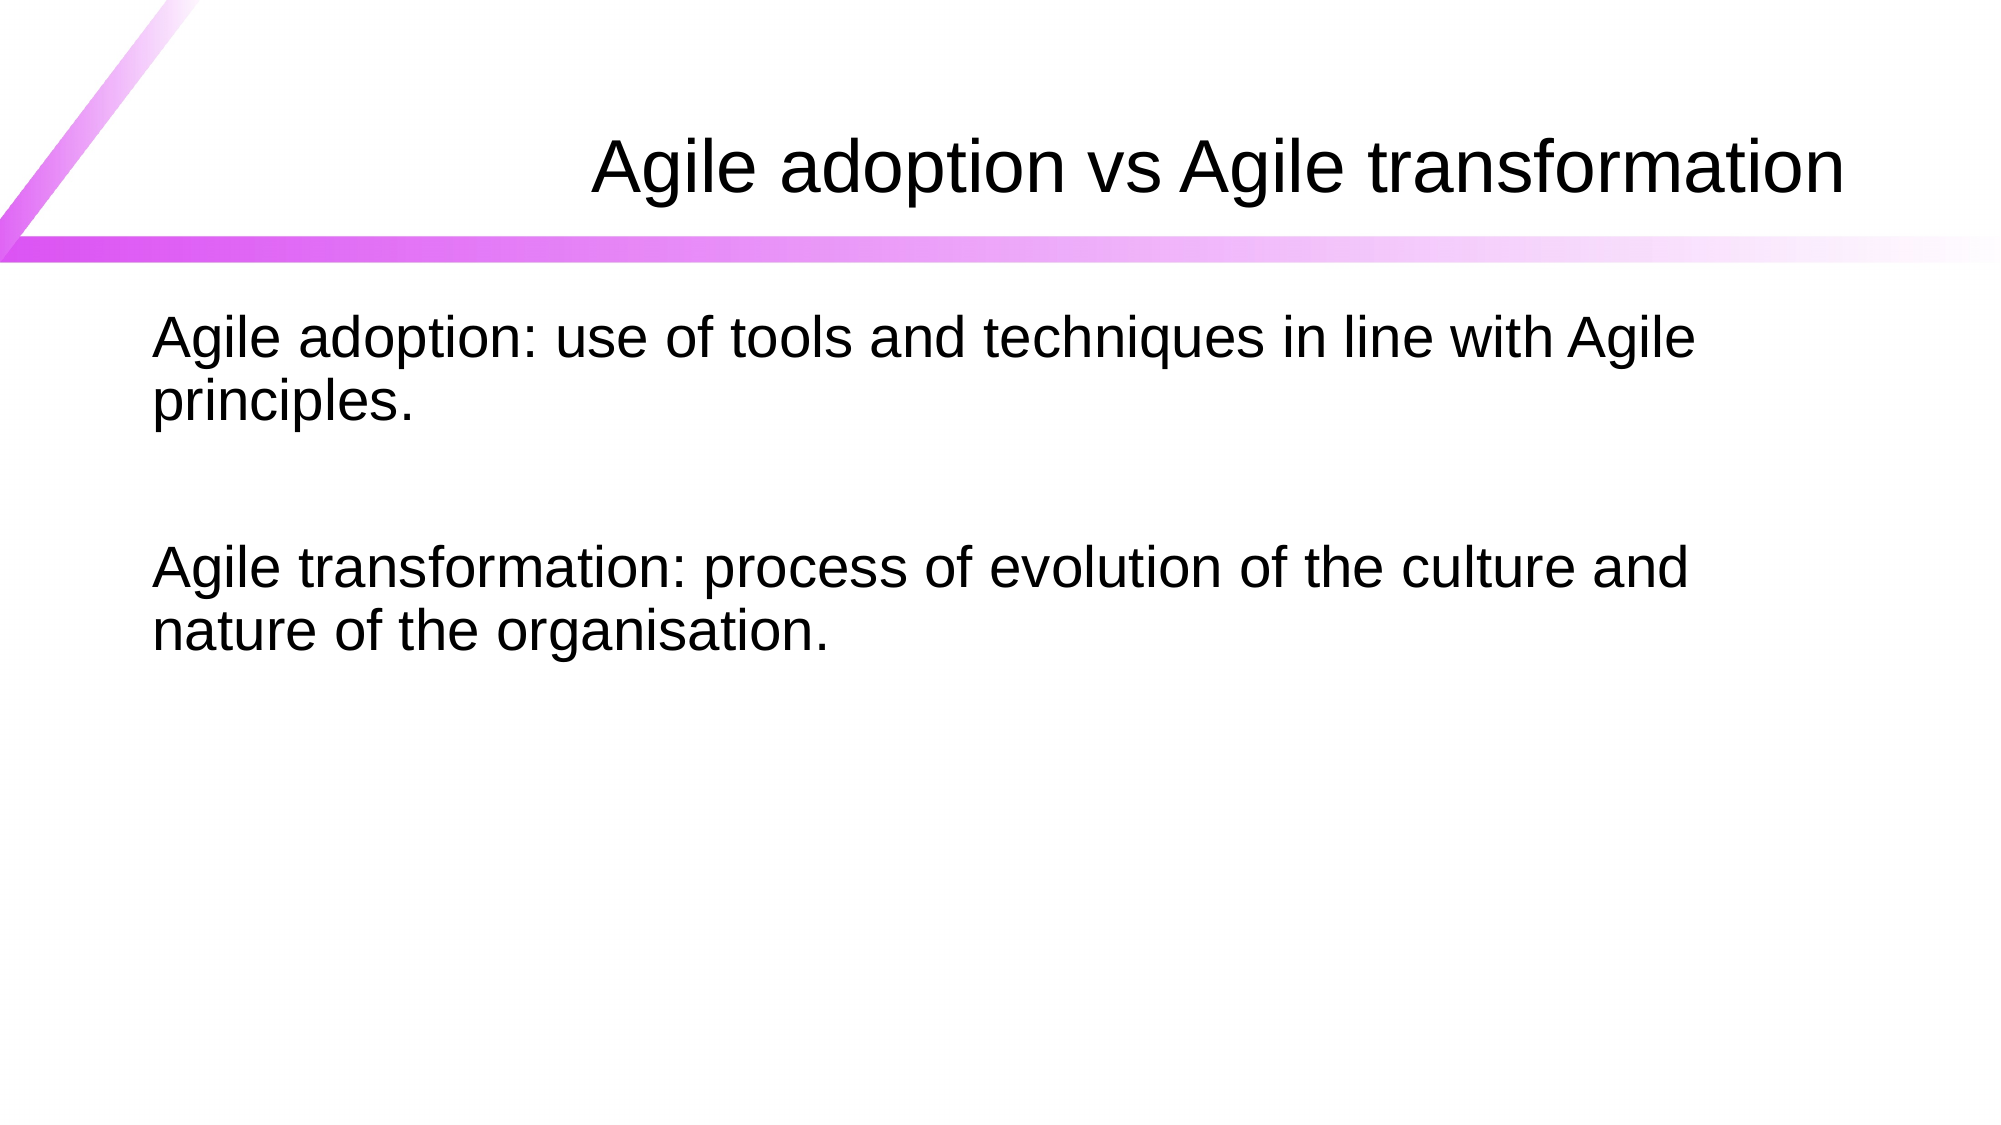

# Agile adoption vs Agile transformation
Agile adoption: use of tools and techniques in line with Agile principles.

Agile transformation: process of evolution of the culture and nature of the organisation.